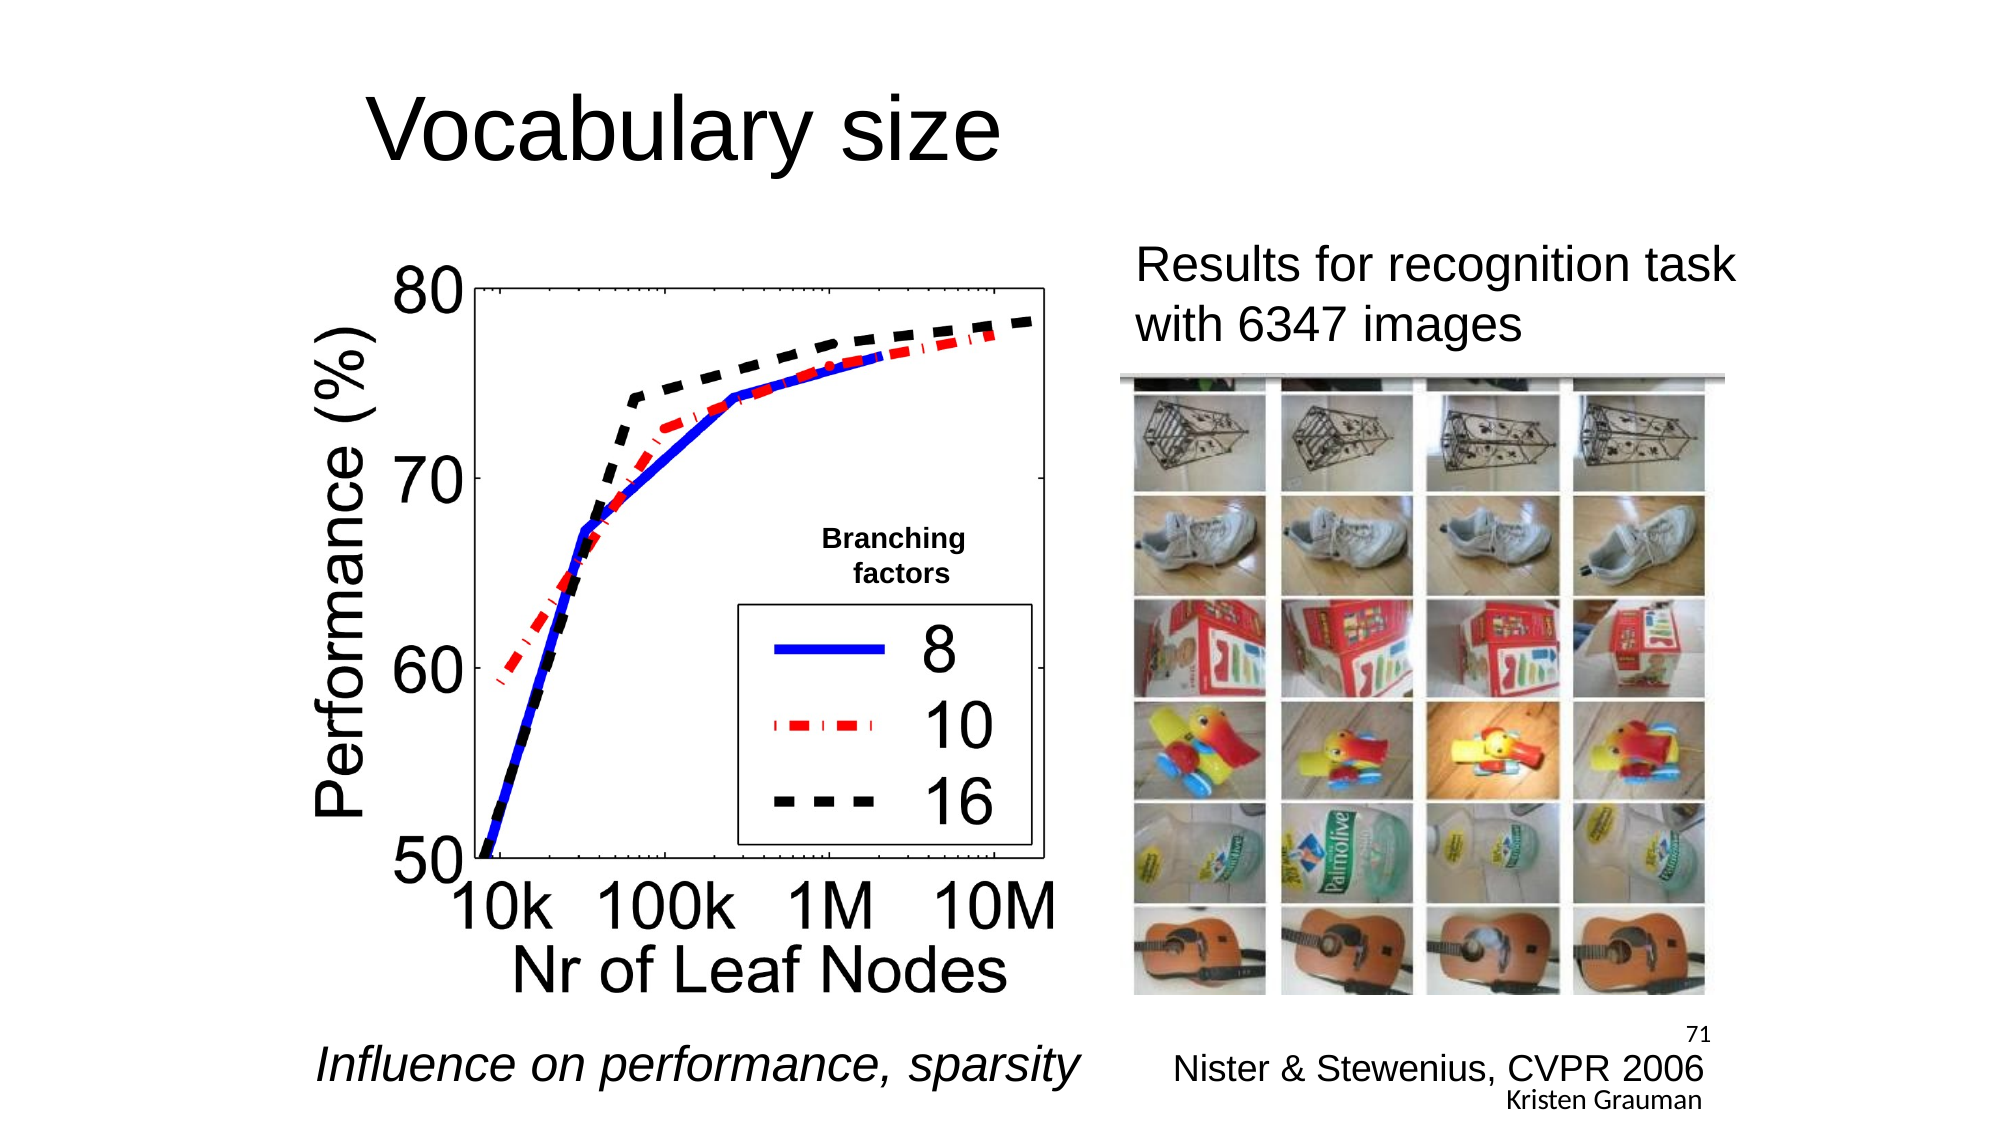

# Vocabulary size
Results for recognition task
with 6347 images

Branching  factors
71
Nister & Stewenius, CVPR 2006
Influence on performance, sparsity
Kristen Grauman